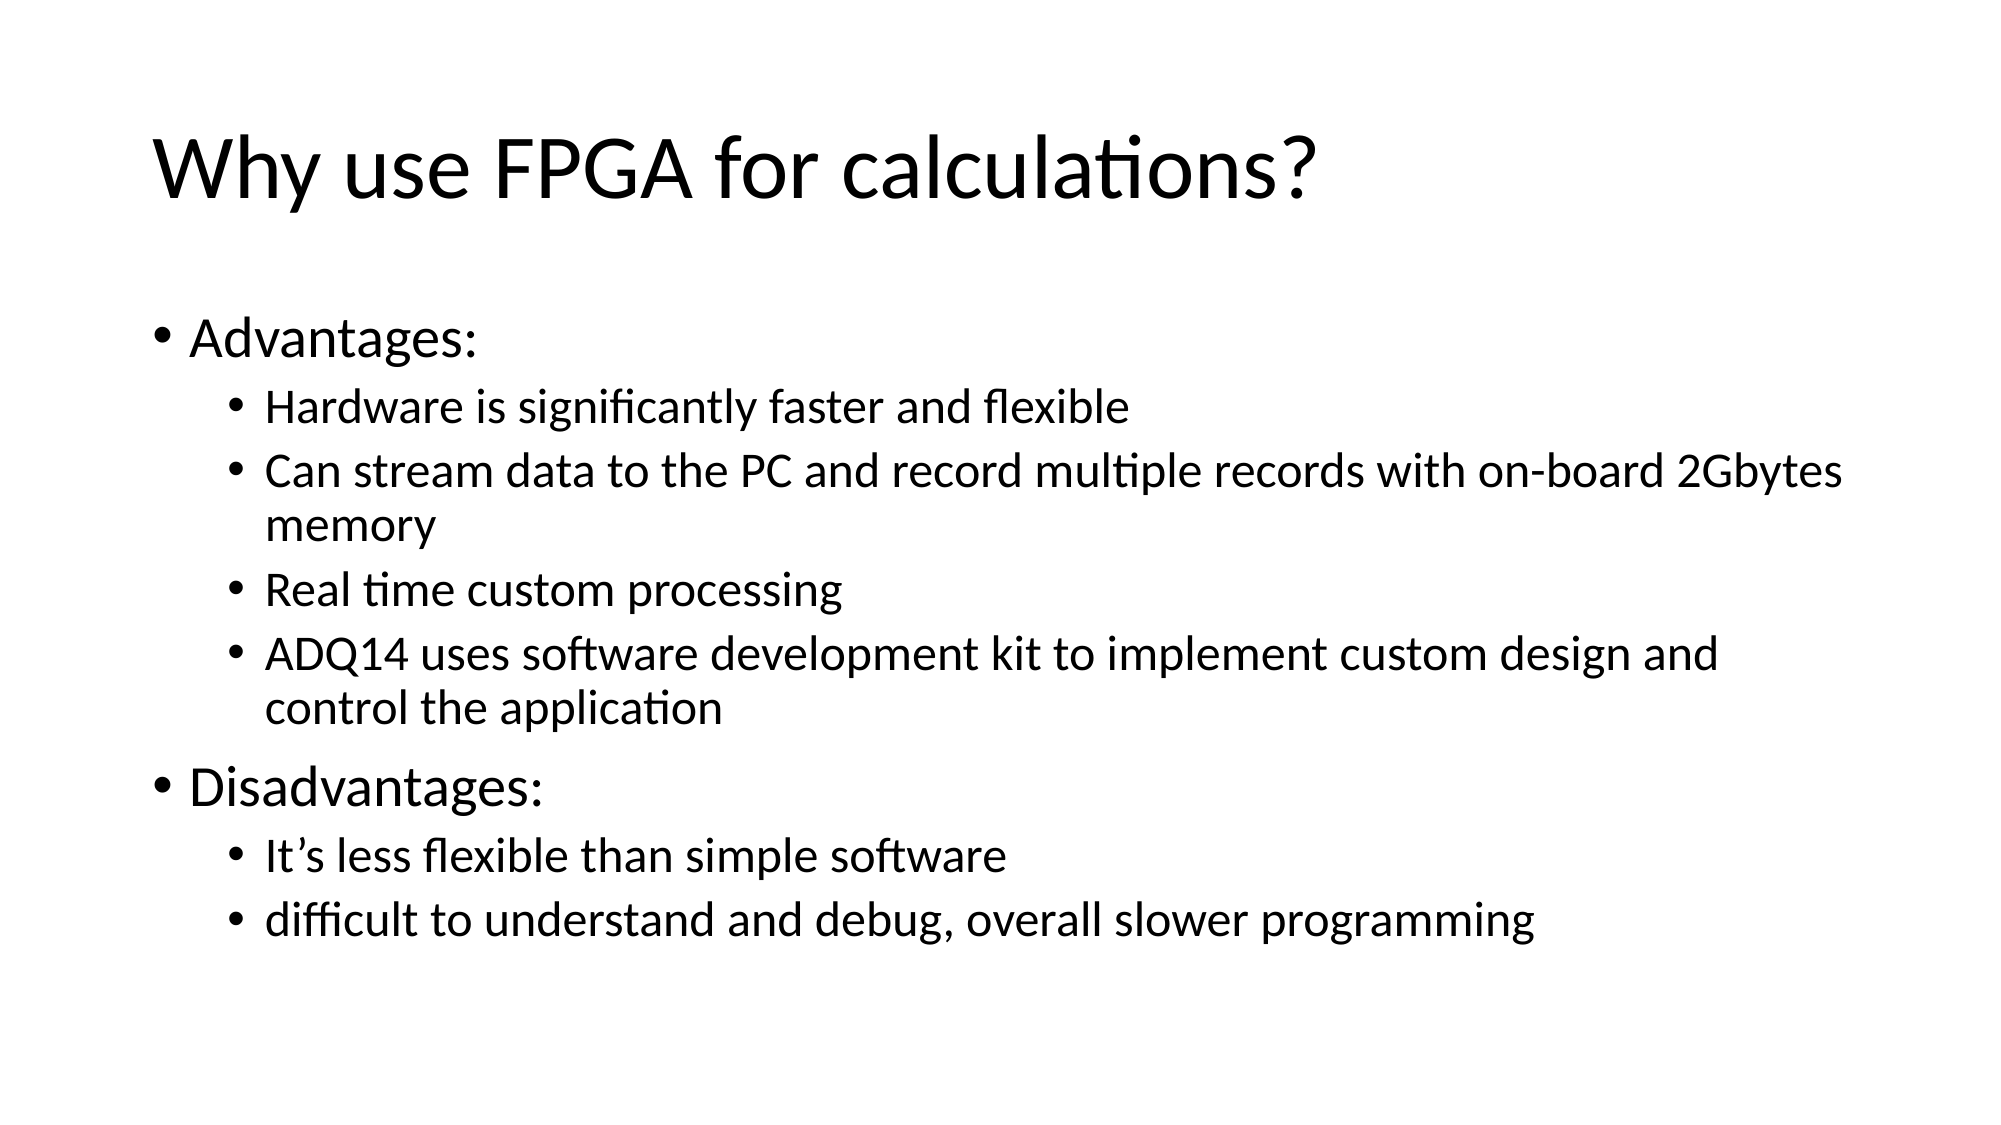

# Why use FPGA for calculations?
Advantages:
Hardware is significantly faster and flexible
Can stream data to the PC and record multiple records with on-board 2Gbytes memory
Real time custom processing
ADQ14 uses software development kit to implement custom design and control the application
Disadvantages:
It’s less flexible than simple software
difficult to understand and debug, overall slower programming